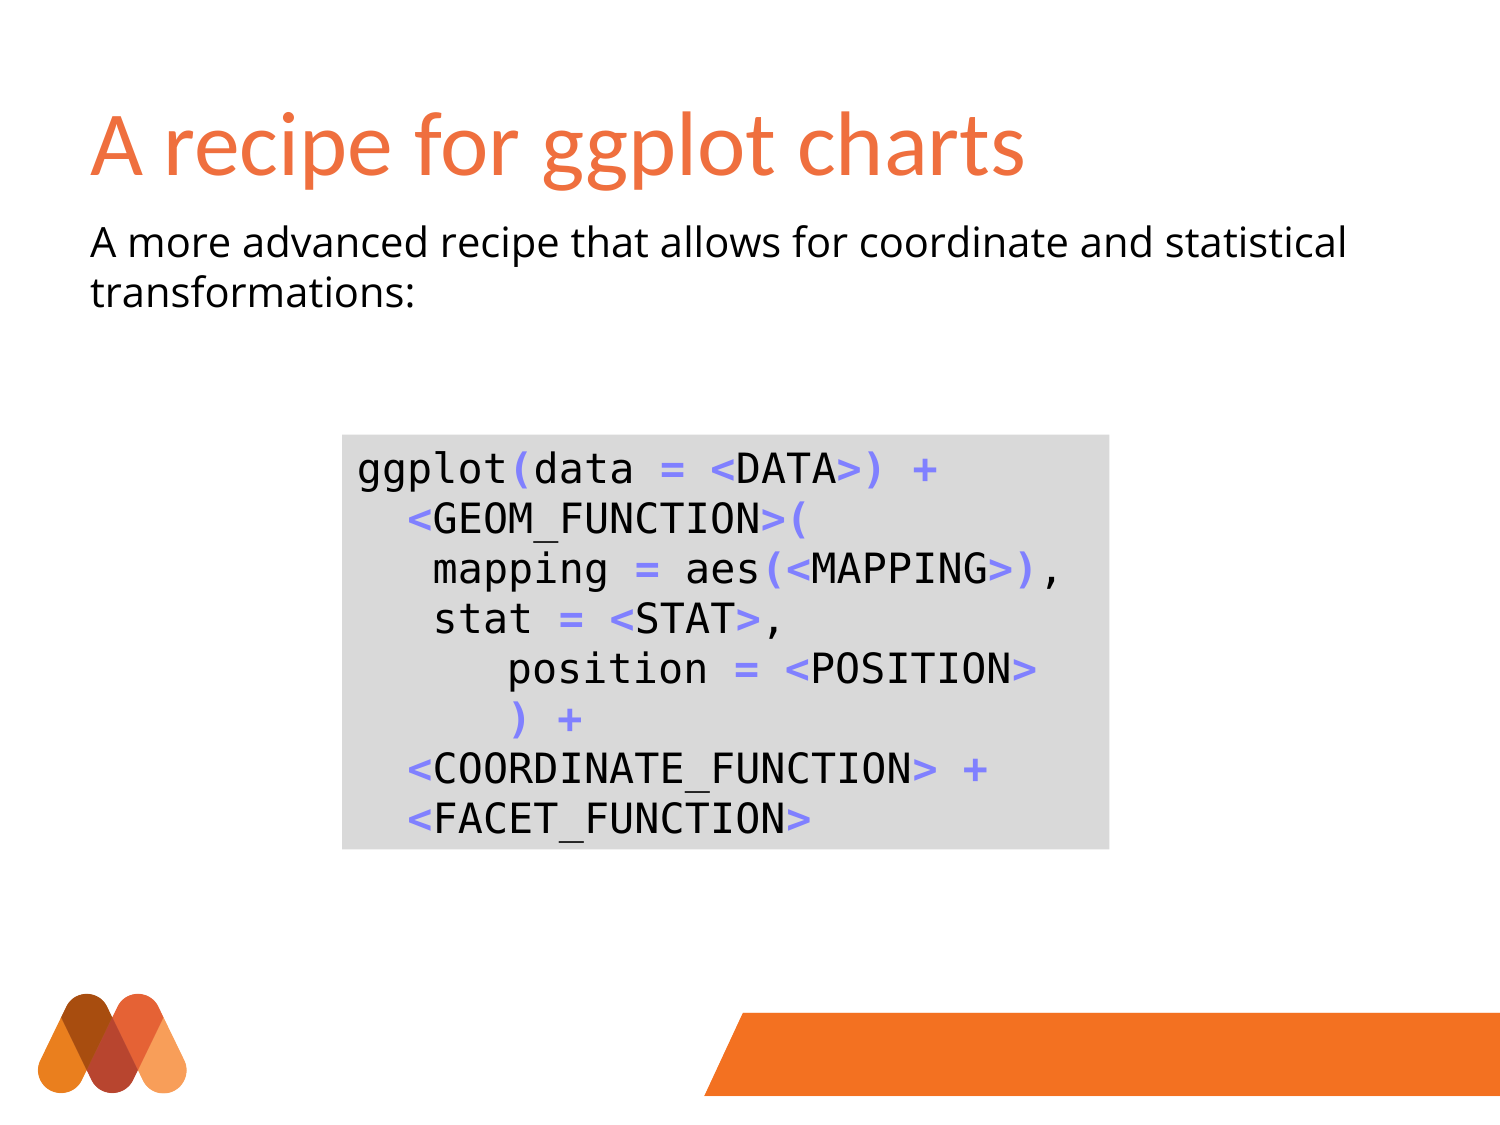

# A recipe for ggplot charts
A more advanced recipe that allows for coordinate and statistical transformations:

ggplot(data = <DATA>) +
  <GEOM_FUNCTION>(
   mapping = aes(<MAPPING>),
   stat = <STAT>,
	position = <POSITION>
	) +
  <COORDINATE_FUNCTION> +
  <FACET_FUNCTION>